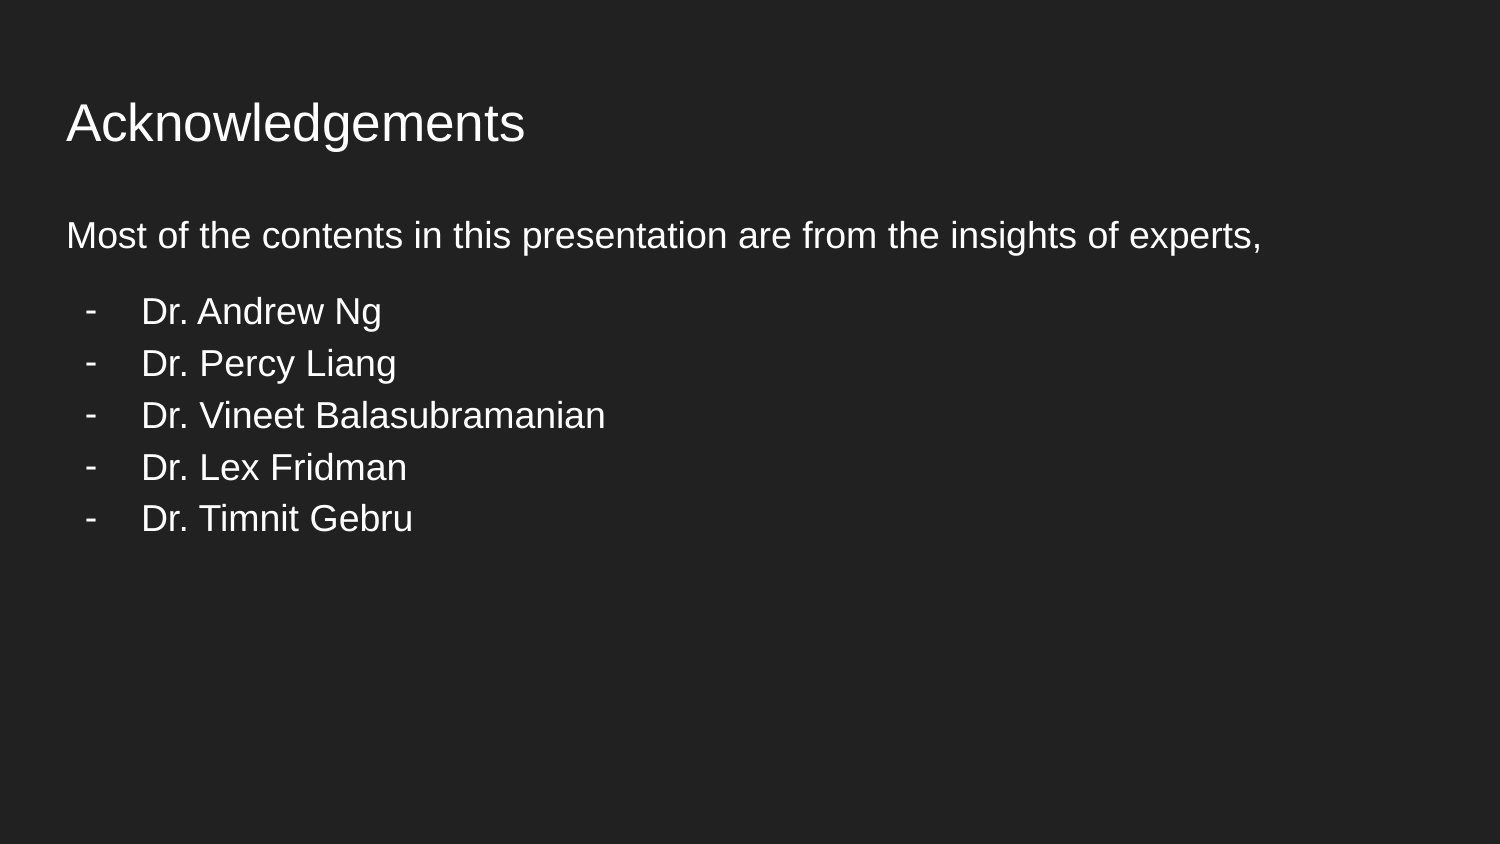

# Acknowledgements
Most of the contents in this presentation are from the insights of experts,
Dr. Andrew Ng
Dr. Percy Liang
Dr. Vineet Balasubramanian
Dr. Lex Fridman
Dr. Timnit Gebru